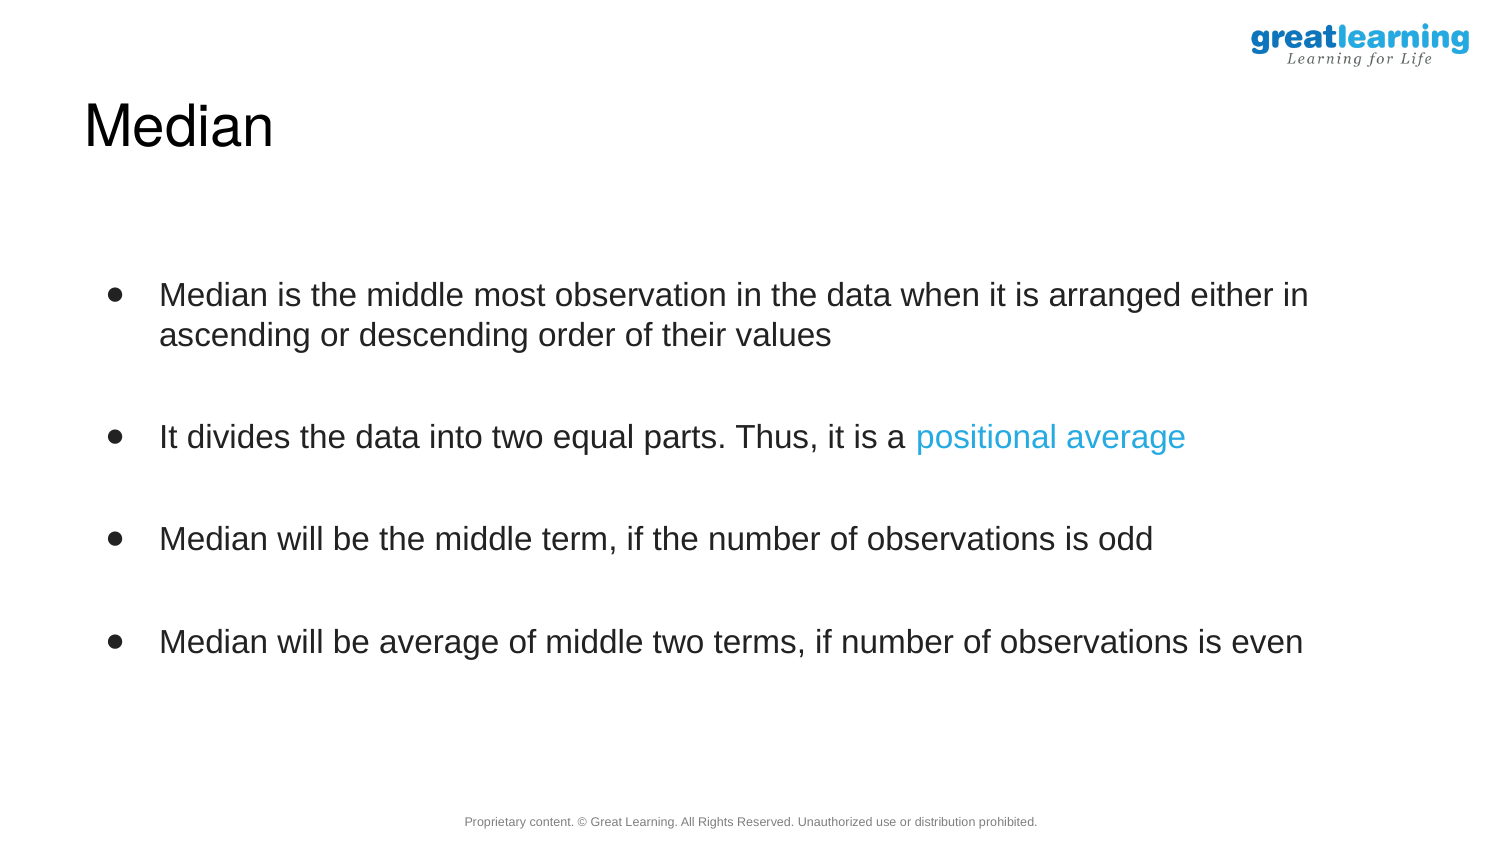

# Median
Median is the middle most observation in the data when it is arranged either in ascending or descending order of their values
It divides the data into two equal parts. Thus, it is a positional average
Median will be the middle term, if the number of observations is odd
Median will be average of middle two terms, if number of observations is even